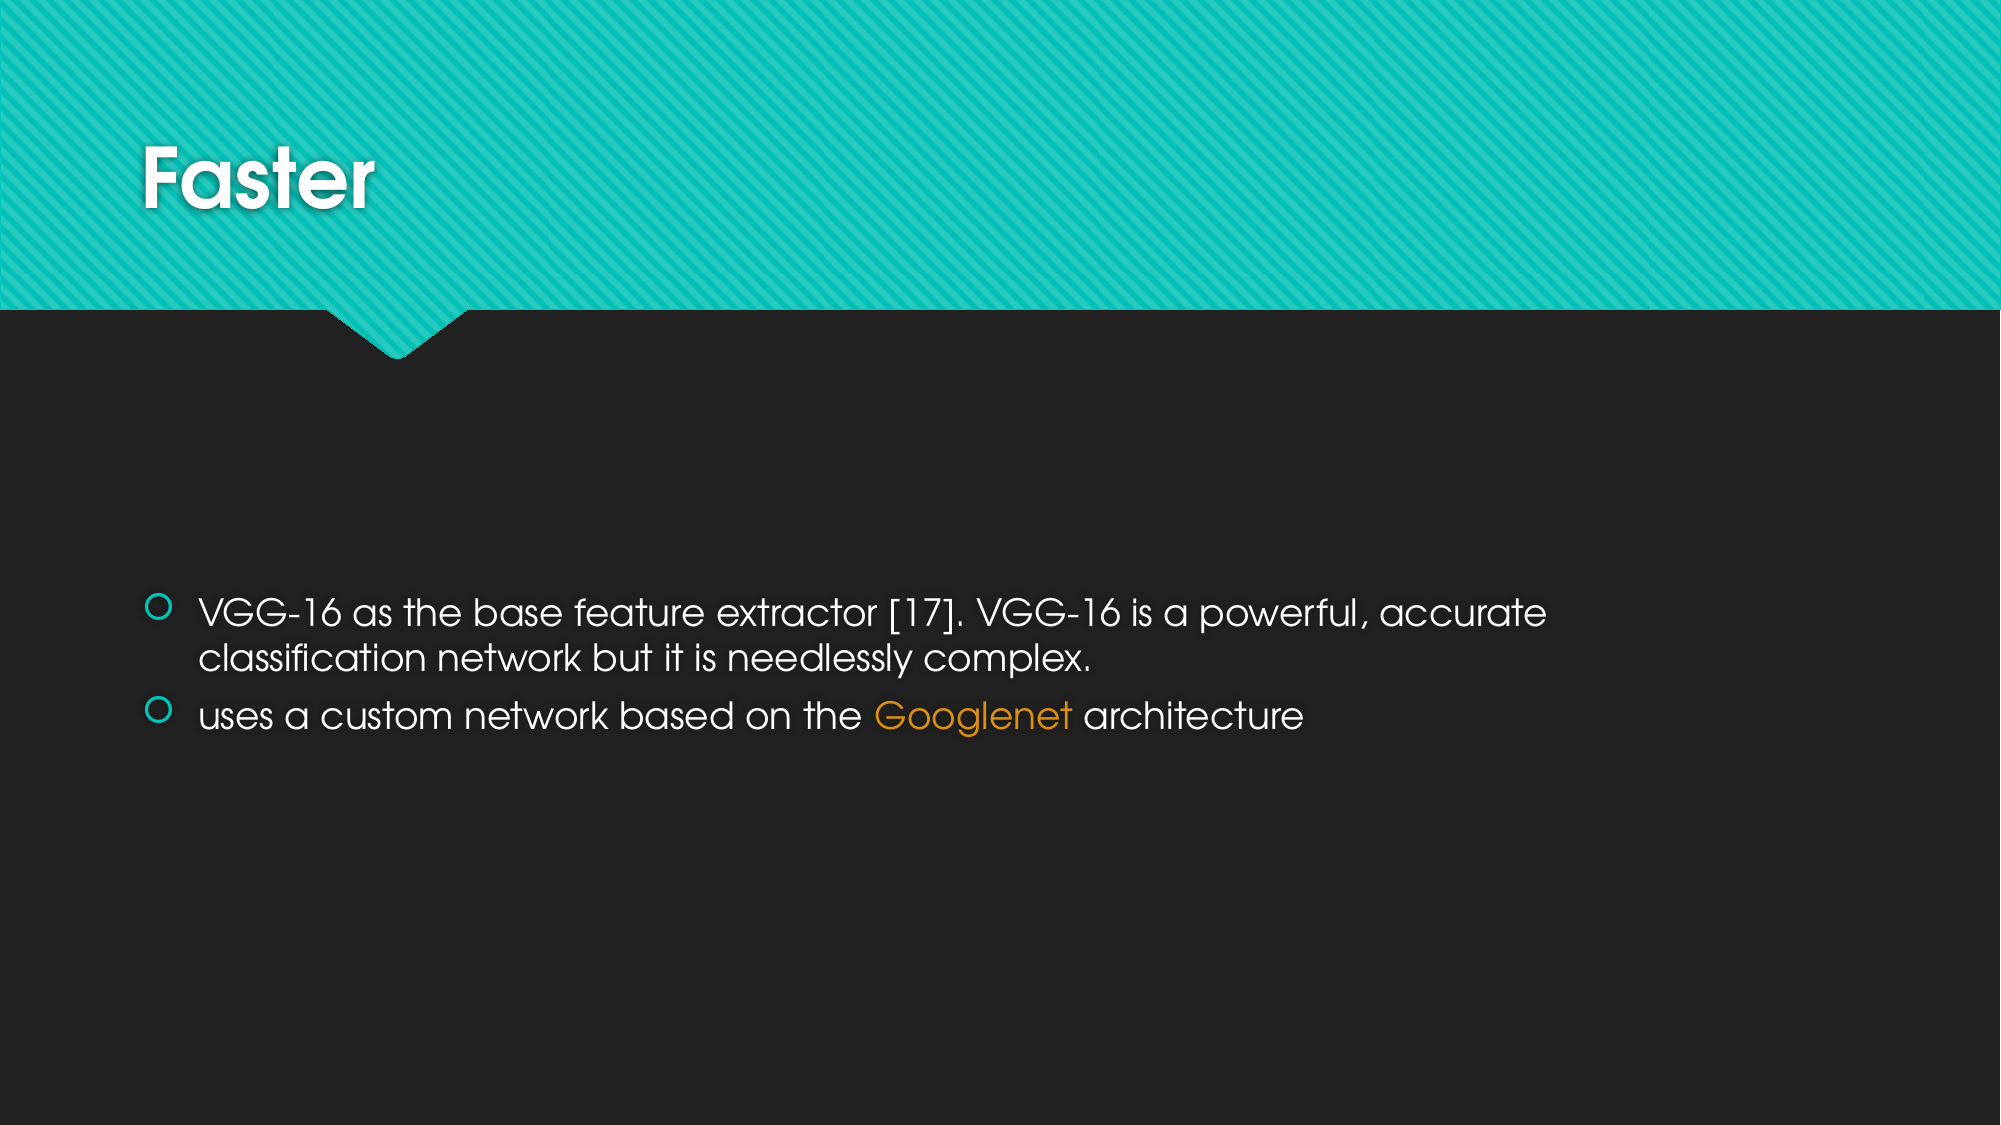

# Faster
VGG-16 as the base feature extractor [17]. VGG-16 is a powerful, accurate classification network but it is needlessly complex.
uses a custom network based on the Googlenet architecture